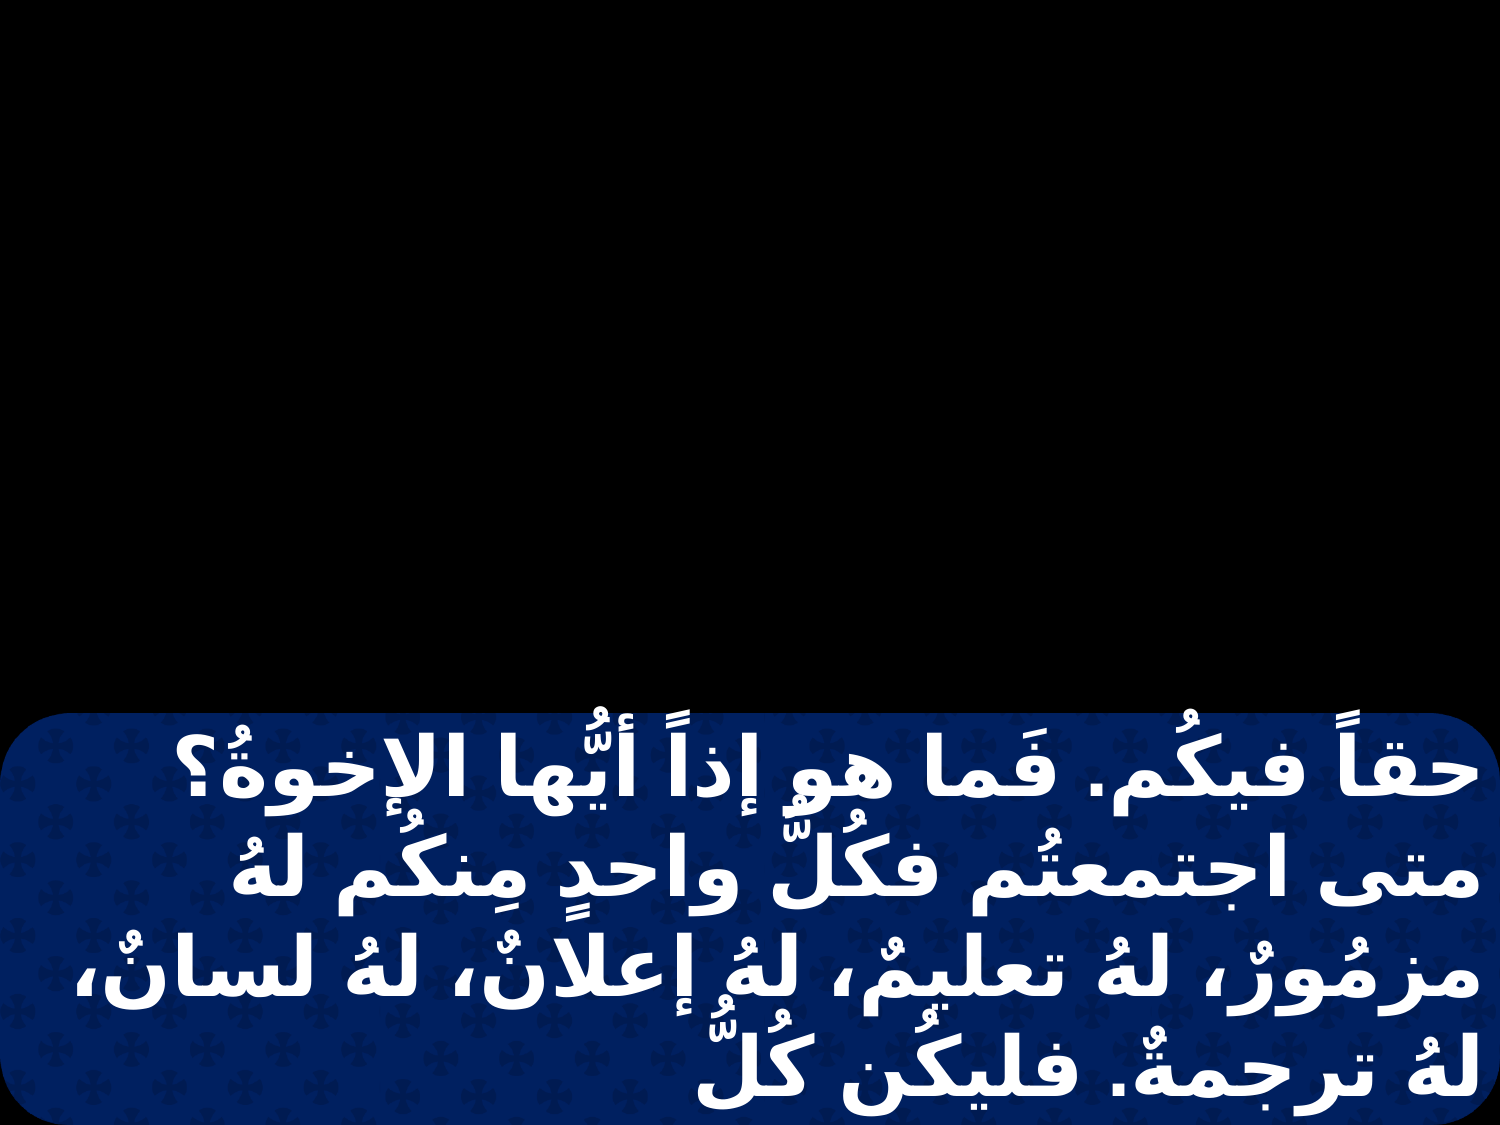

حقاً فيكُم. فَما هو إذاً أيُّها الإخوةُ؟ متى اجتمعتُم فكُلُّ واحدٍ مِنكُم لهُ مزمُورٌ، لهُ تعليمٌ، لهُ إعلانٌ، لهُ لسانٌ، لهُ ترجمةٌ. فليكُن كُلُّ